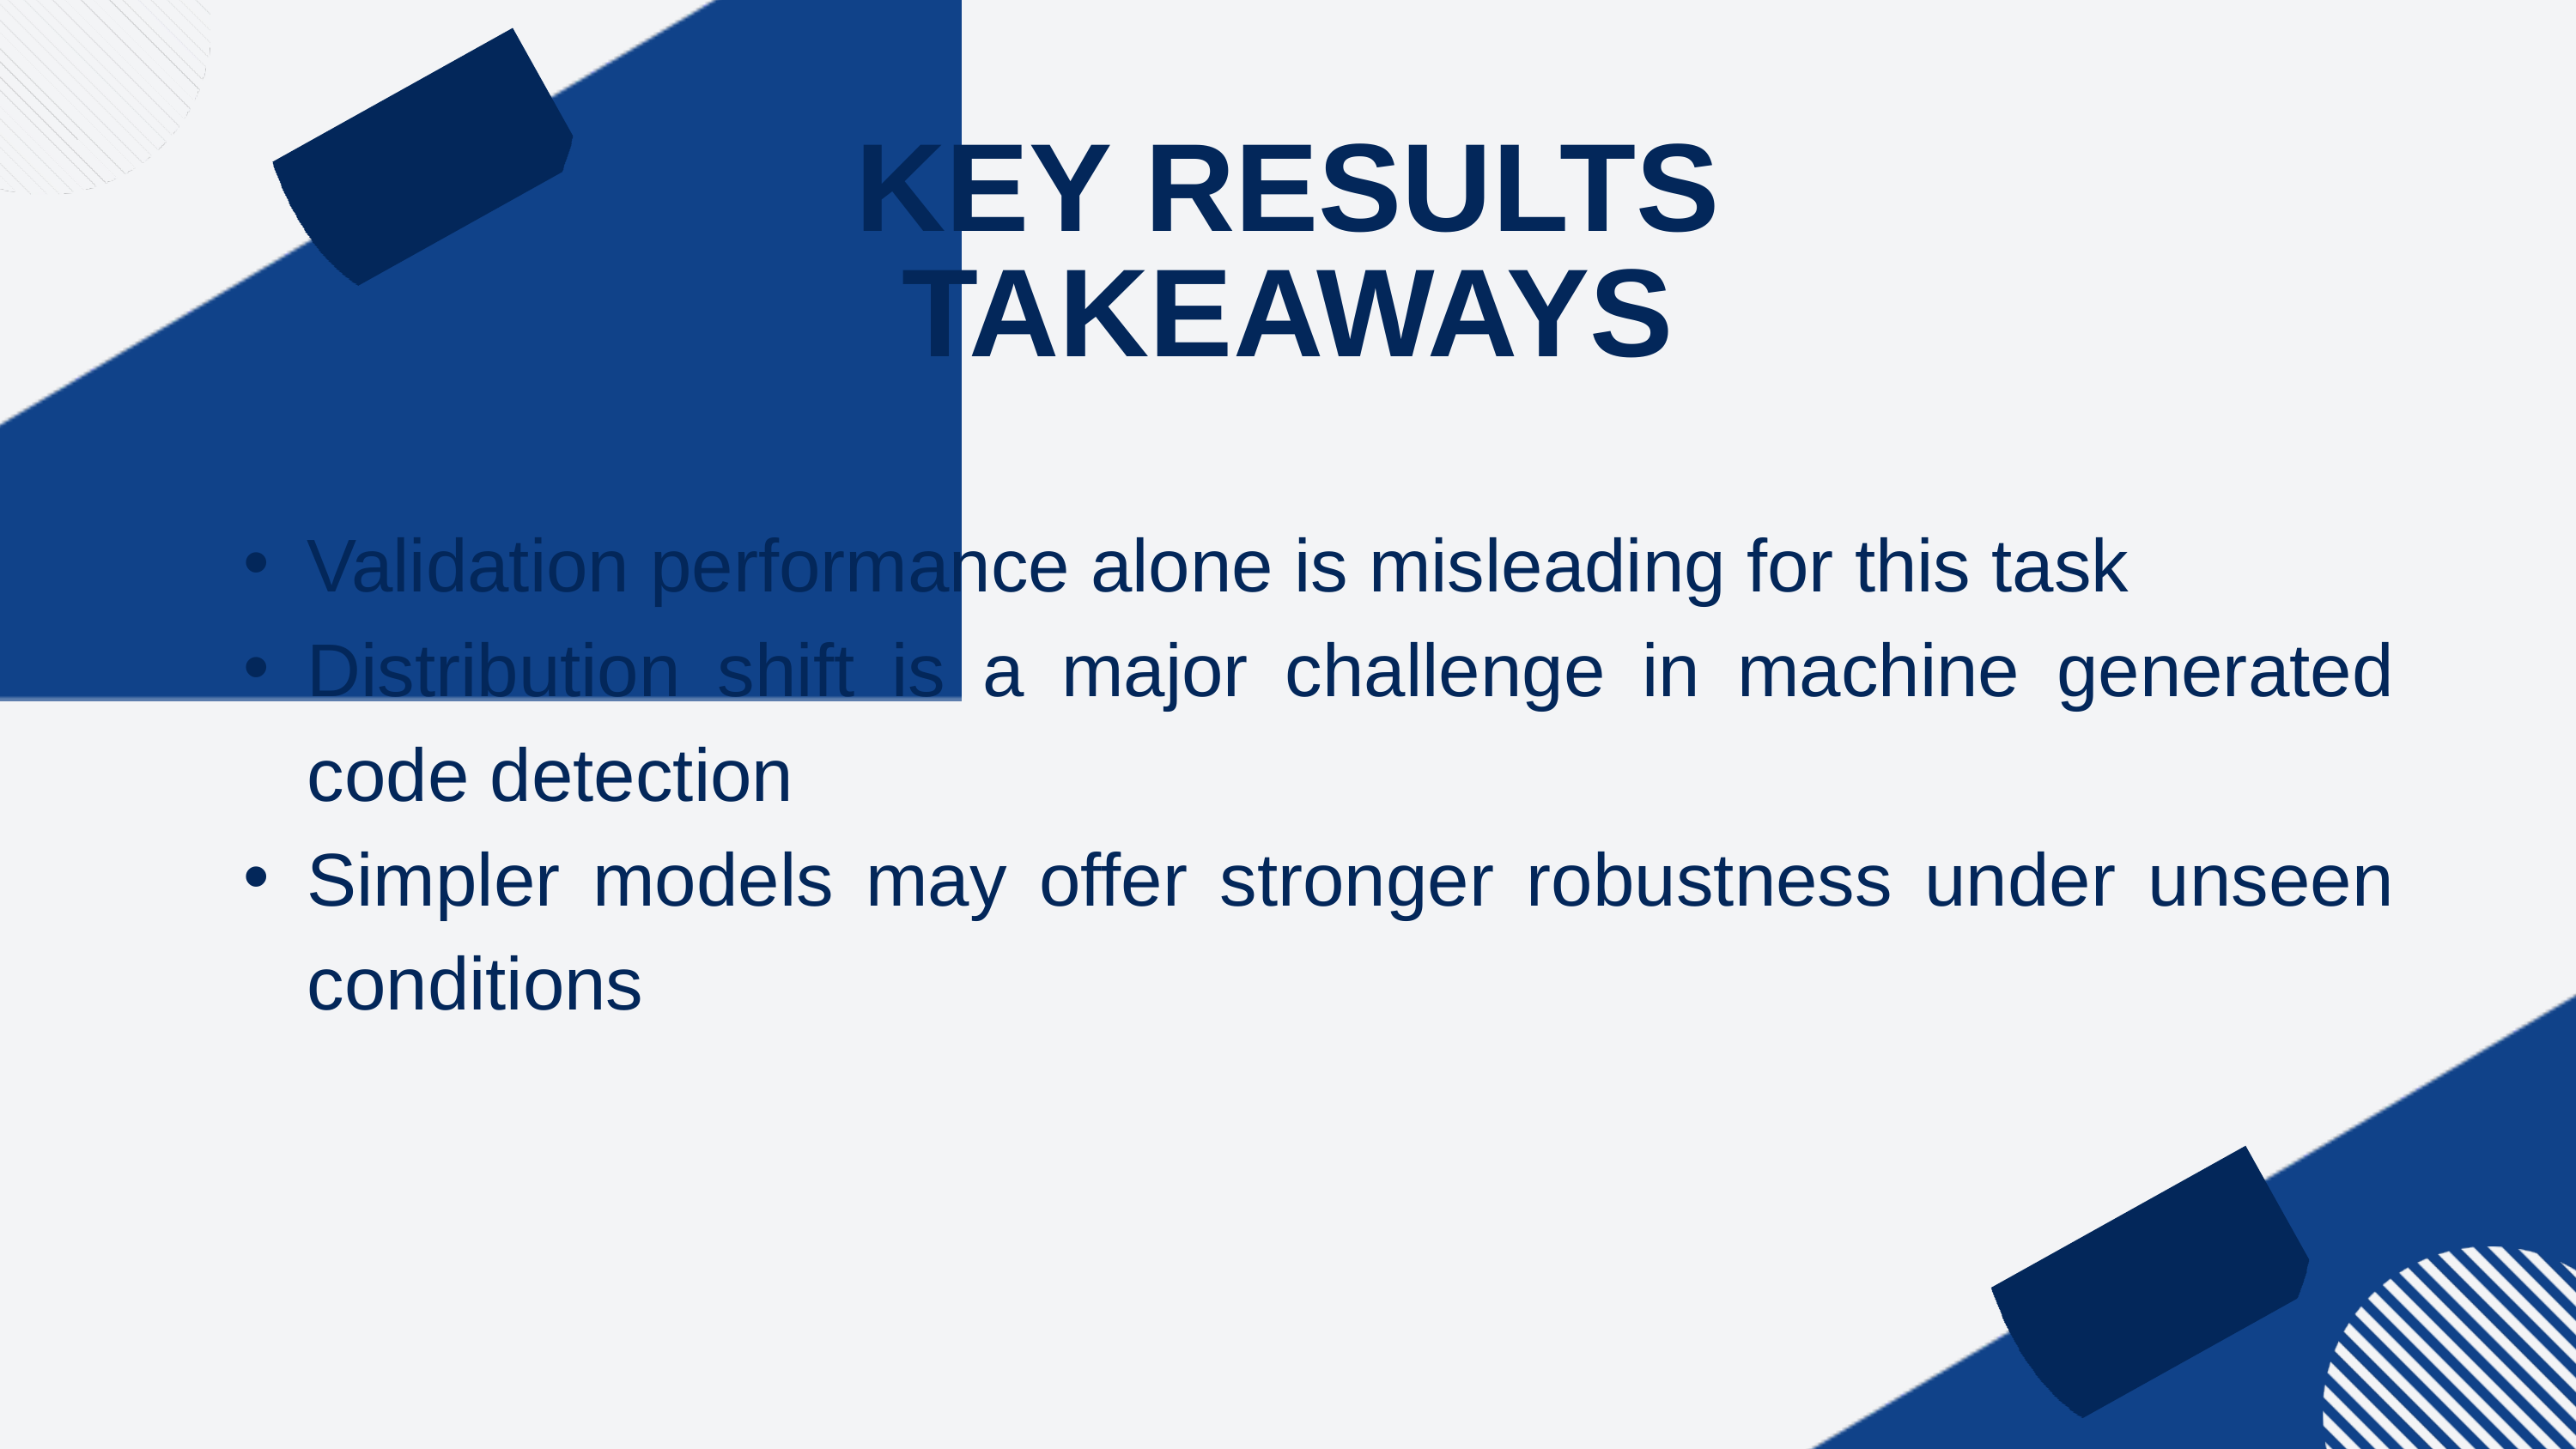

KEY RESULTS TAKEAWAYS
Validation performance alone is misleading for this task
Distribution shift is a major challenge in machine generated code detection
Simpler models may offer stronger robustness under unseen conditions